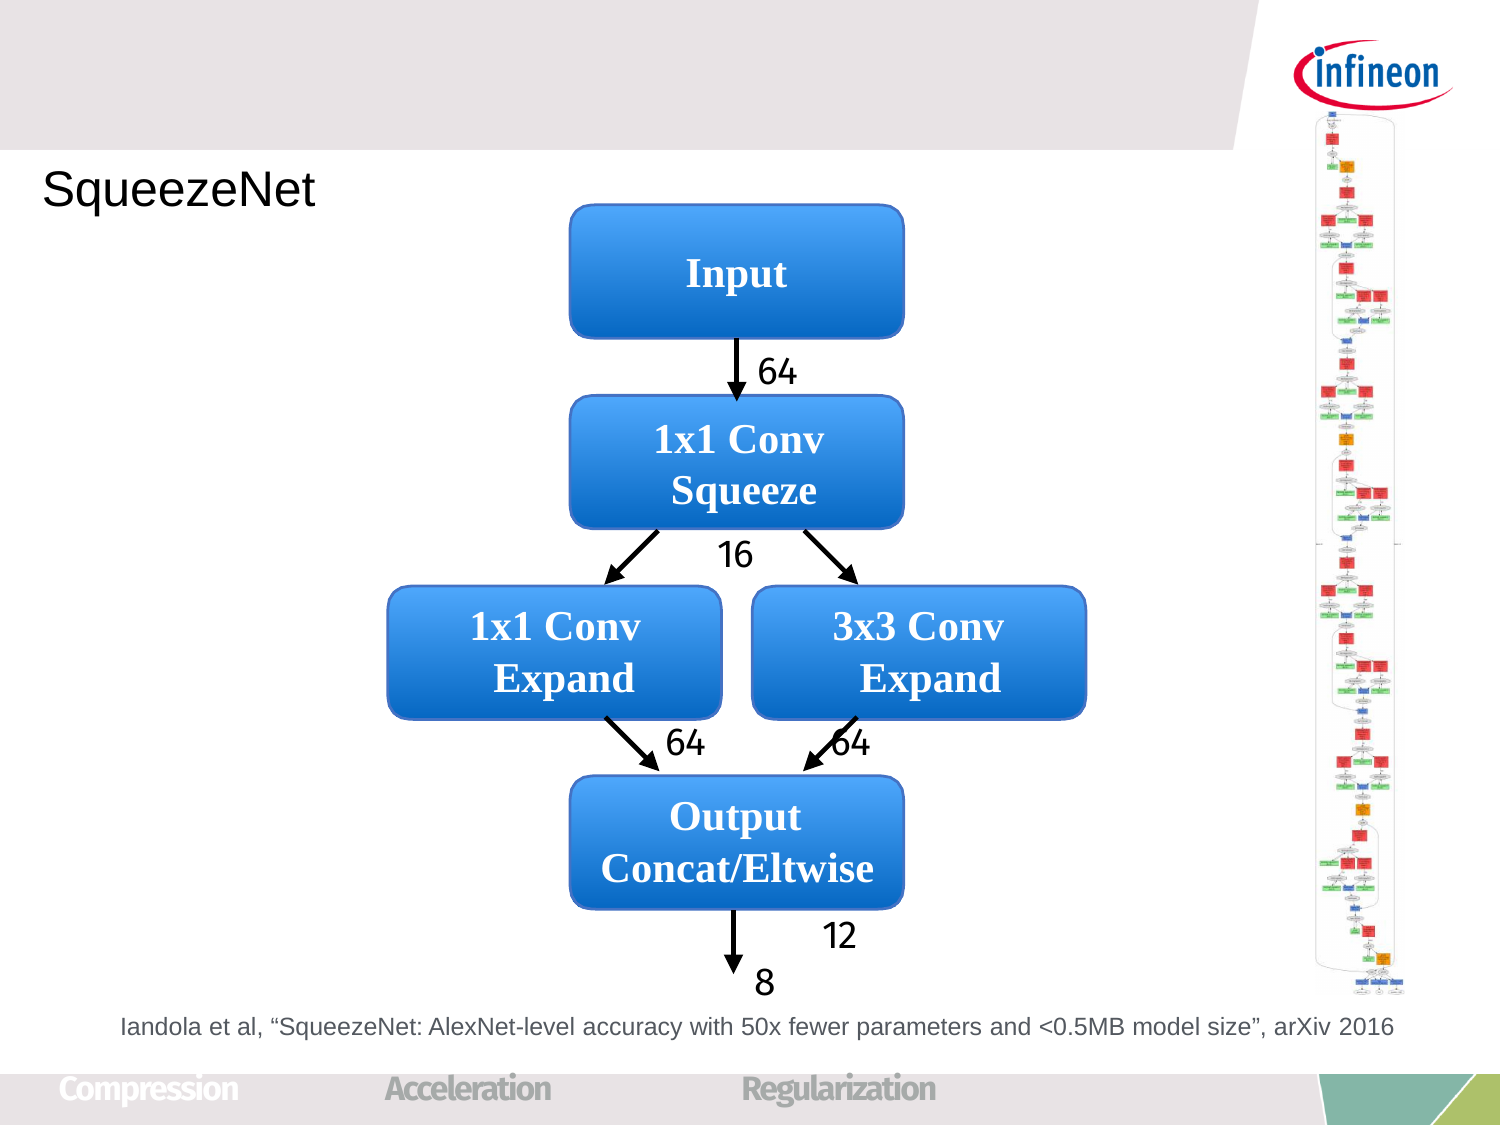

# SqueezeNet

Input

64
1x1 Conv  Squeeze
16

1x1 Conv  Expand
3x3 Conv  Expand
64	64
Output  Concat/Eltwise
128

154

Iandola et al, “SqueezeNet: AlexNet-level accuracy with 50x fewer parameters and <0.5MB model size”, arXiv 2016
Compression
Acceleration
Regularization